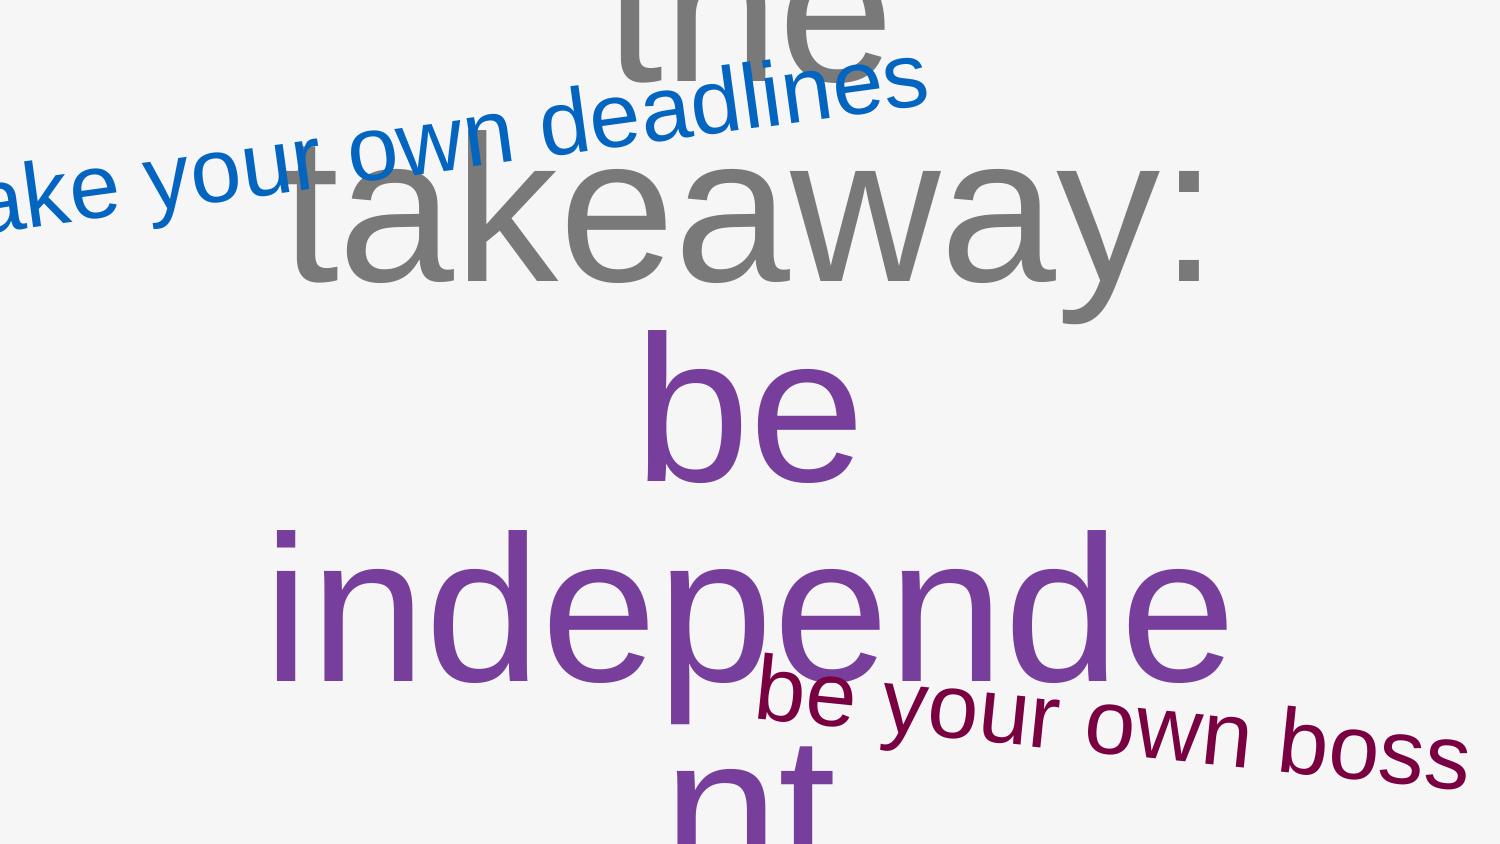

make your own deadlines
the takeaway:
be independent
be your own boss